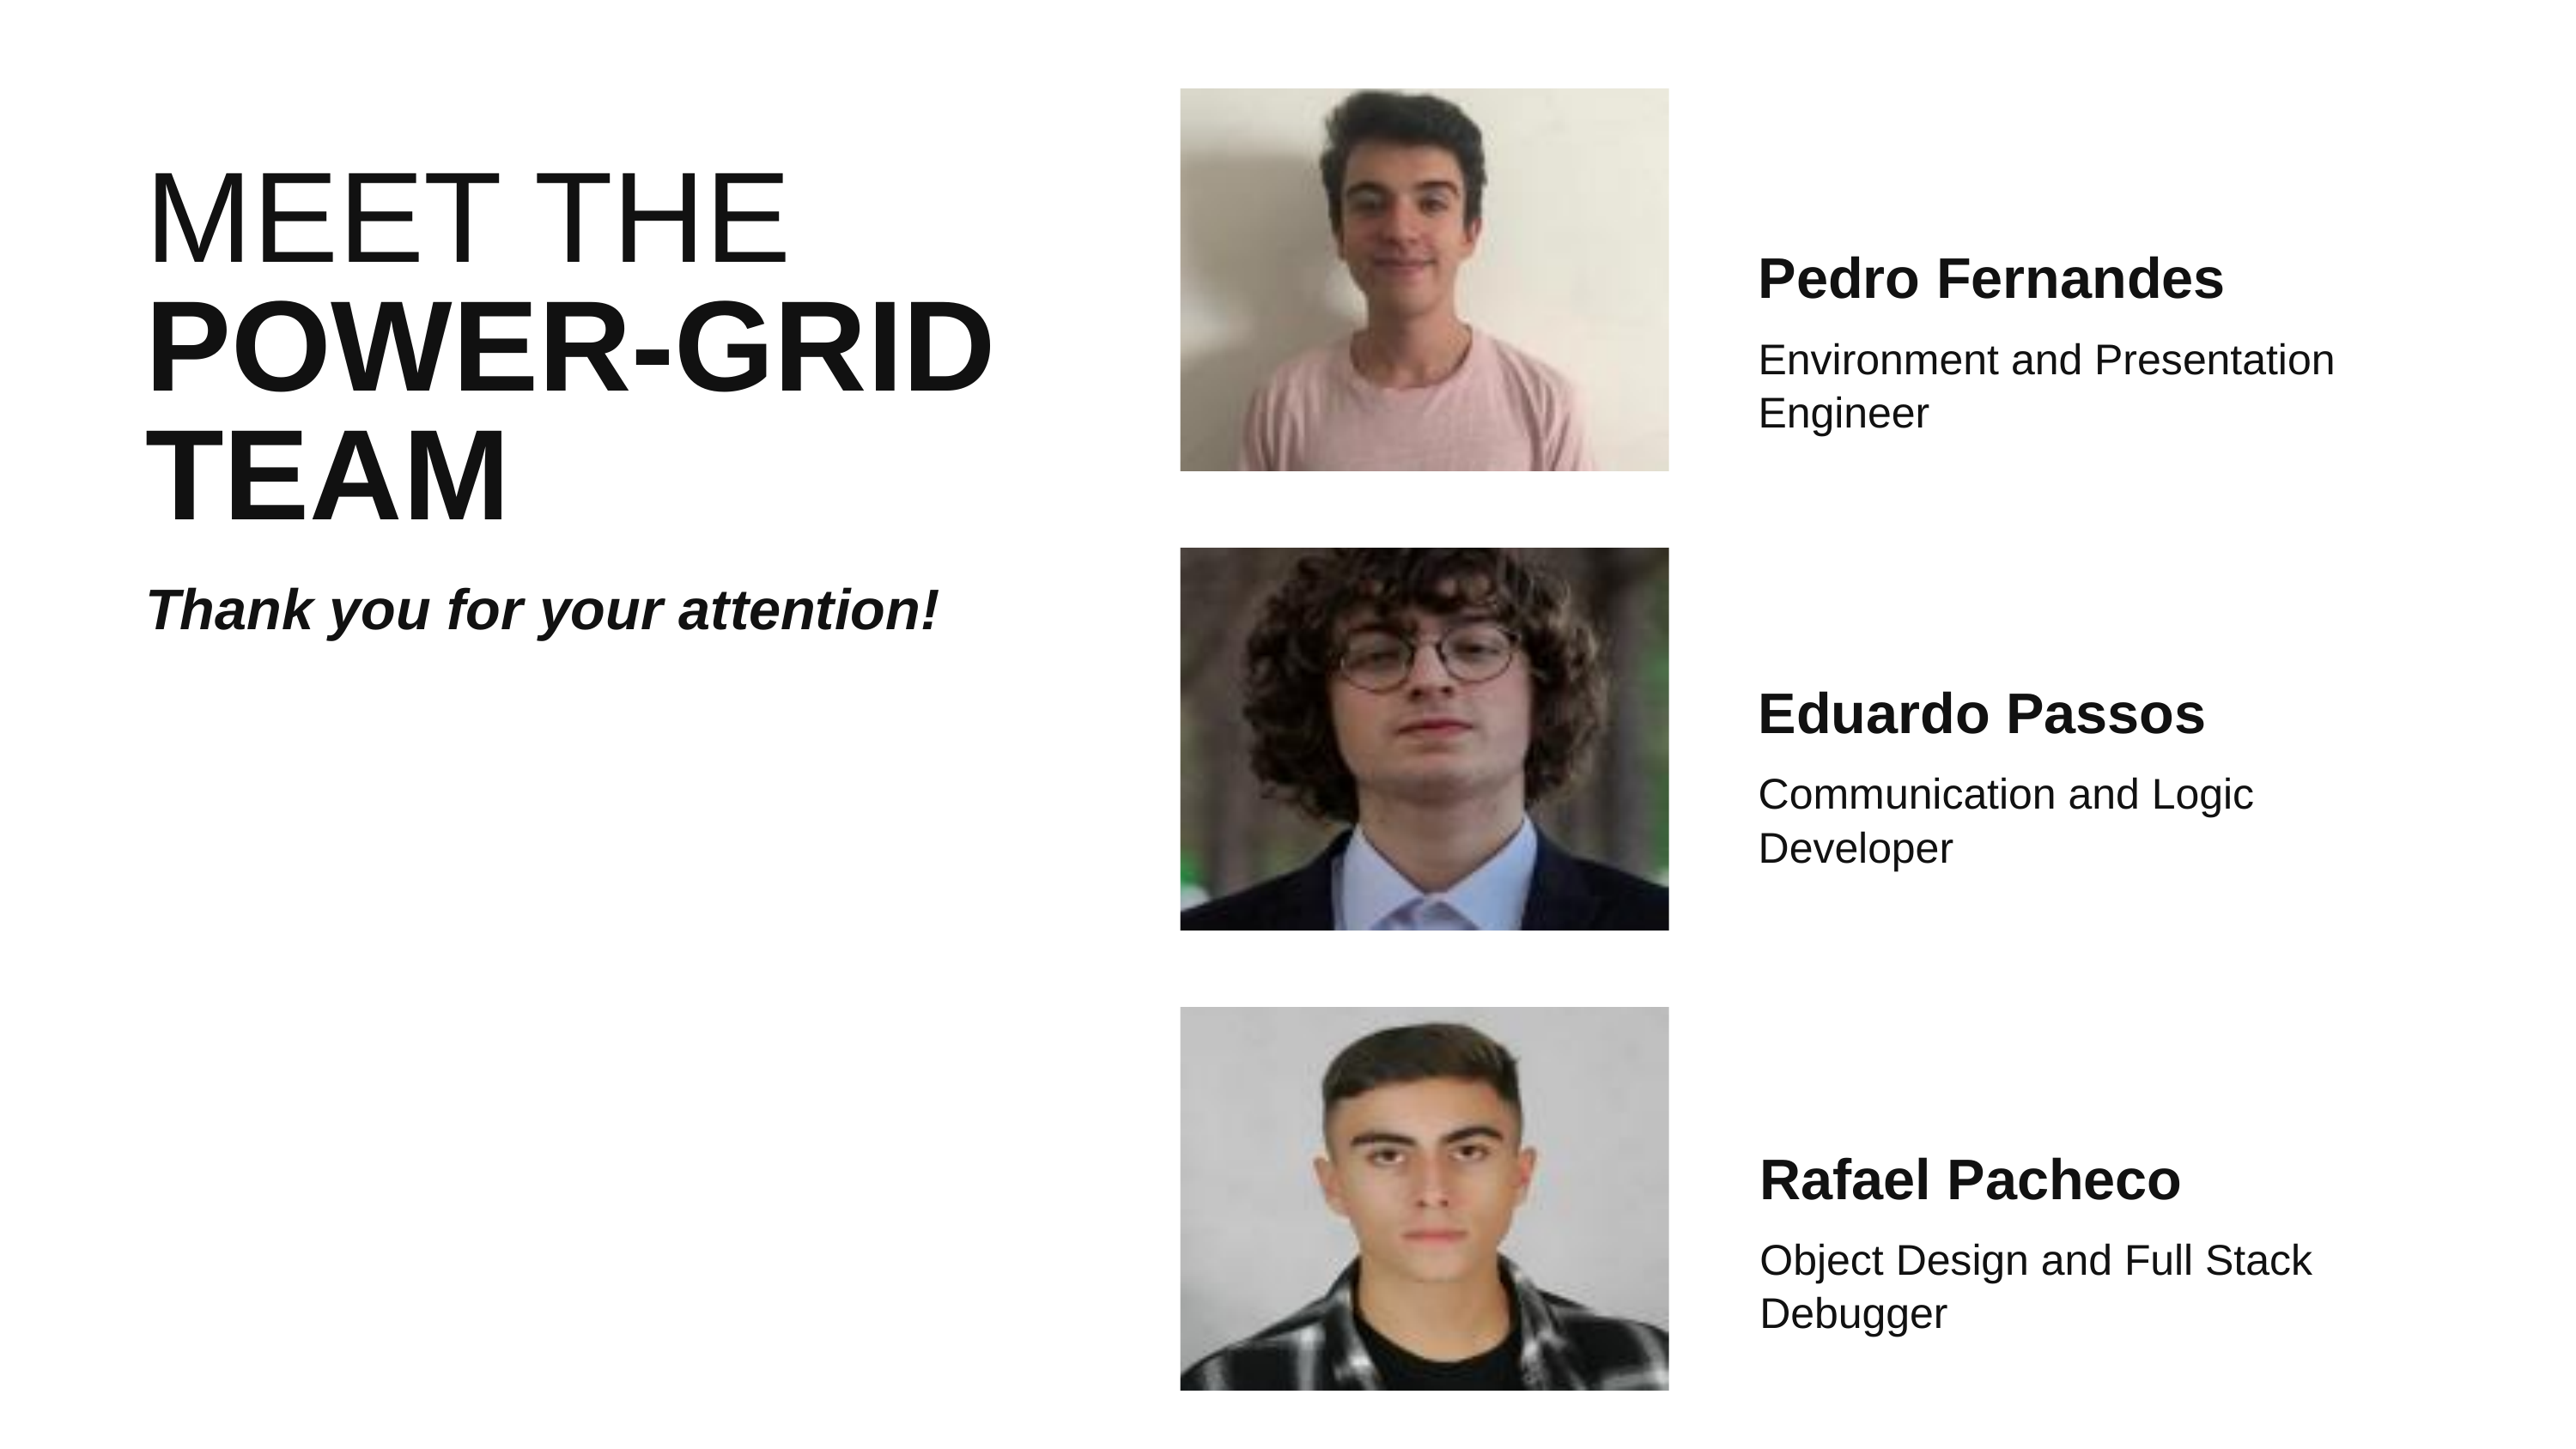

MEET THE POWER-GRID TEAM
Thank you for your attention!
Pedro Fernandes
Environment and Presentation Engineer

Eduardo Passos
Communication and Logic Developer

Rafael Pacheco
Object Design and Full Stack Debugger